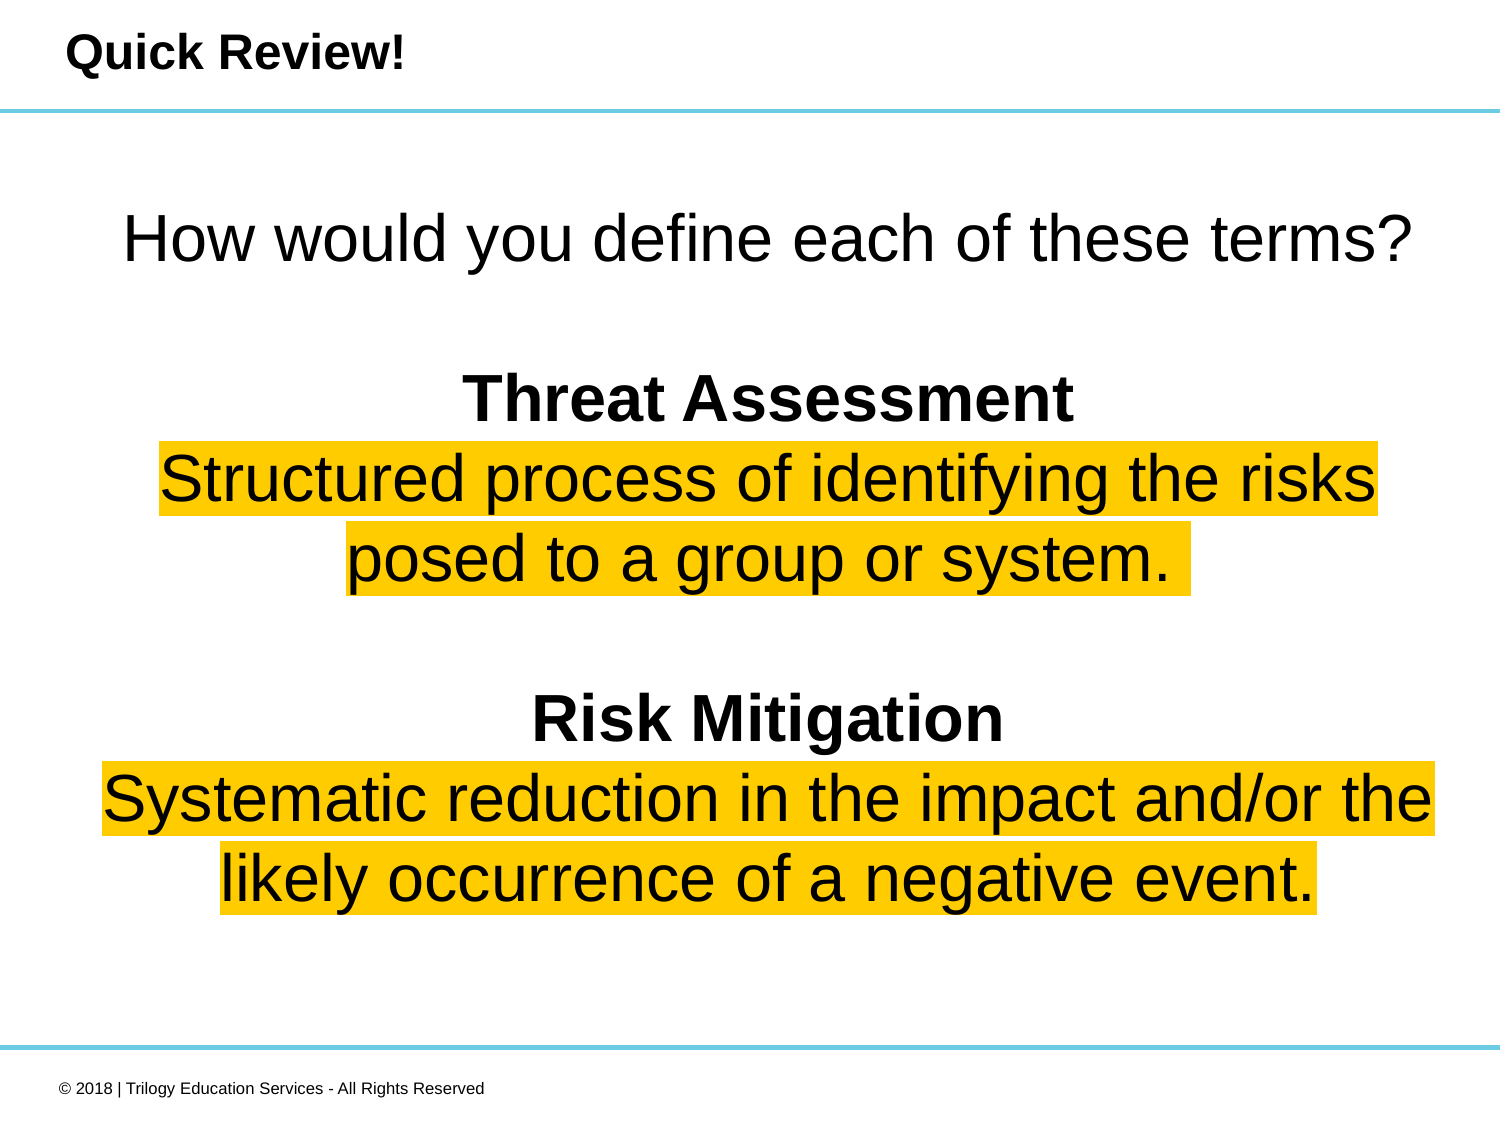

# Quick Review!
How would you define each of these terms?

Threat Assessment
Structured process of identifying the risks posed to a group or system.

Risk Mitigation
Systematic reduction in the impact and/or the likely occurrence of a negative event.